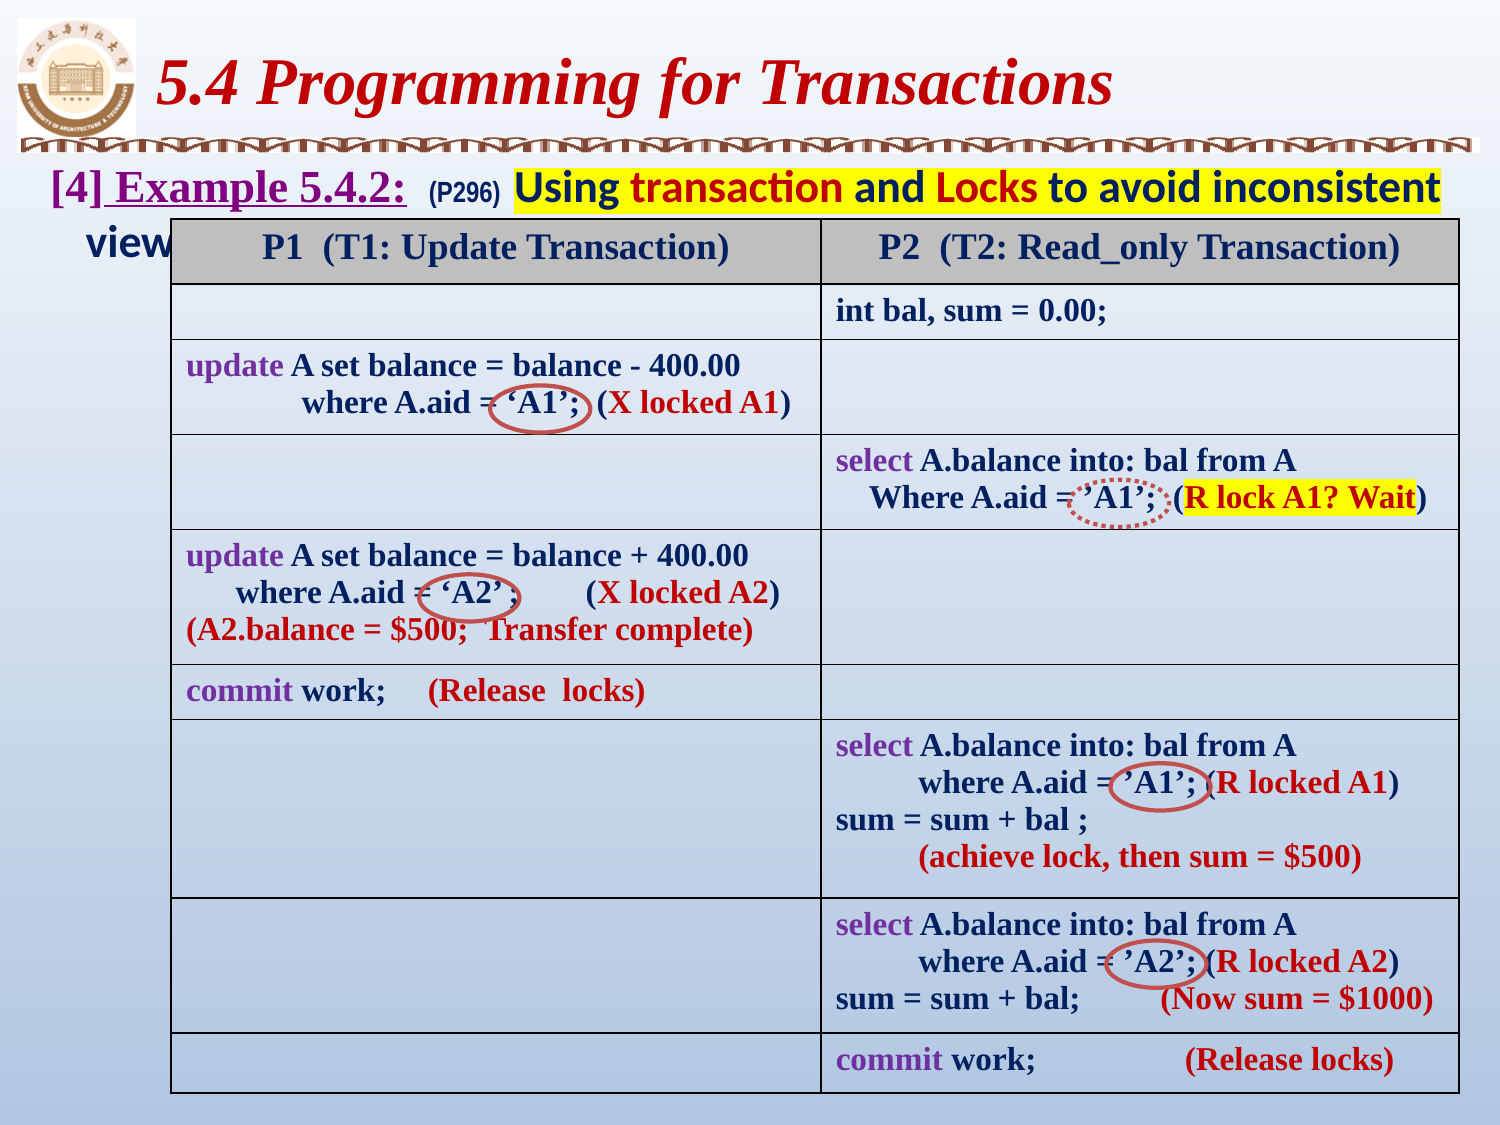

5.4 Programming for Transactions
[4] Example 5.4.2:  (P296)  Using transaction and Locks to avoid inconsistent view of data in example5.4 1.
| P1 (T1: Update Transaction) | P2 (T2: Read\_only Transaction) |
| --- | --- |
|  | int bal, sum = 0.00; |
| update A set balance = balance - 400.00 where A.aid = ‘A1’; (X locked A1) |  |
|  | select A.balance into: bal from A Where A.aid = ’A1’; (R lock A1? Wait) |
| update A set balance = balance + 400.00 where A.aid = ‘A2’ ; (X locked A2) (A2.balance = $500; Transfer complete) |  |
| commit work; (Release locks) |  |
|  | select A.balance into: bal from A where A.aid = ’A1’; (R locked A1) sum = sum + bal ; (achieve lock, then sum = $500) |
|  | select A.balance into: bal from A where A.aid = ’A2’; (R locked A2) sum = sum + bal; (Now sum = $1000) |
|  | commit work; (Release locks) |